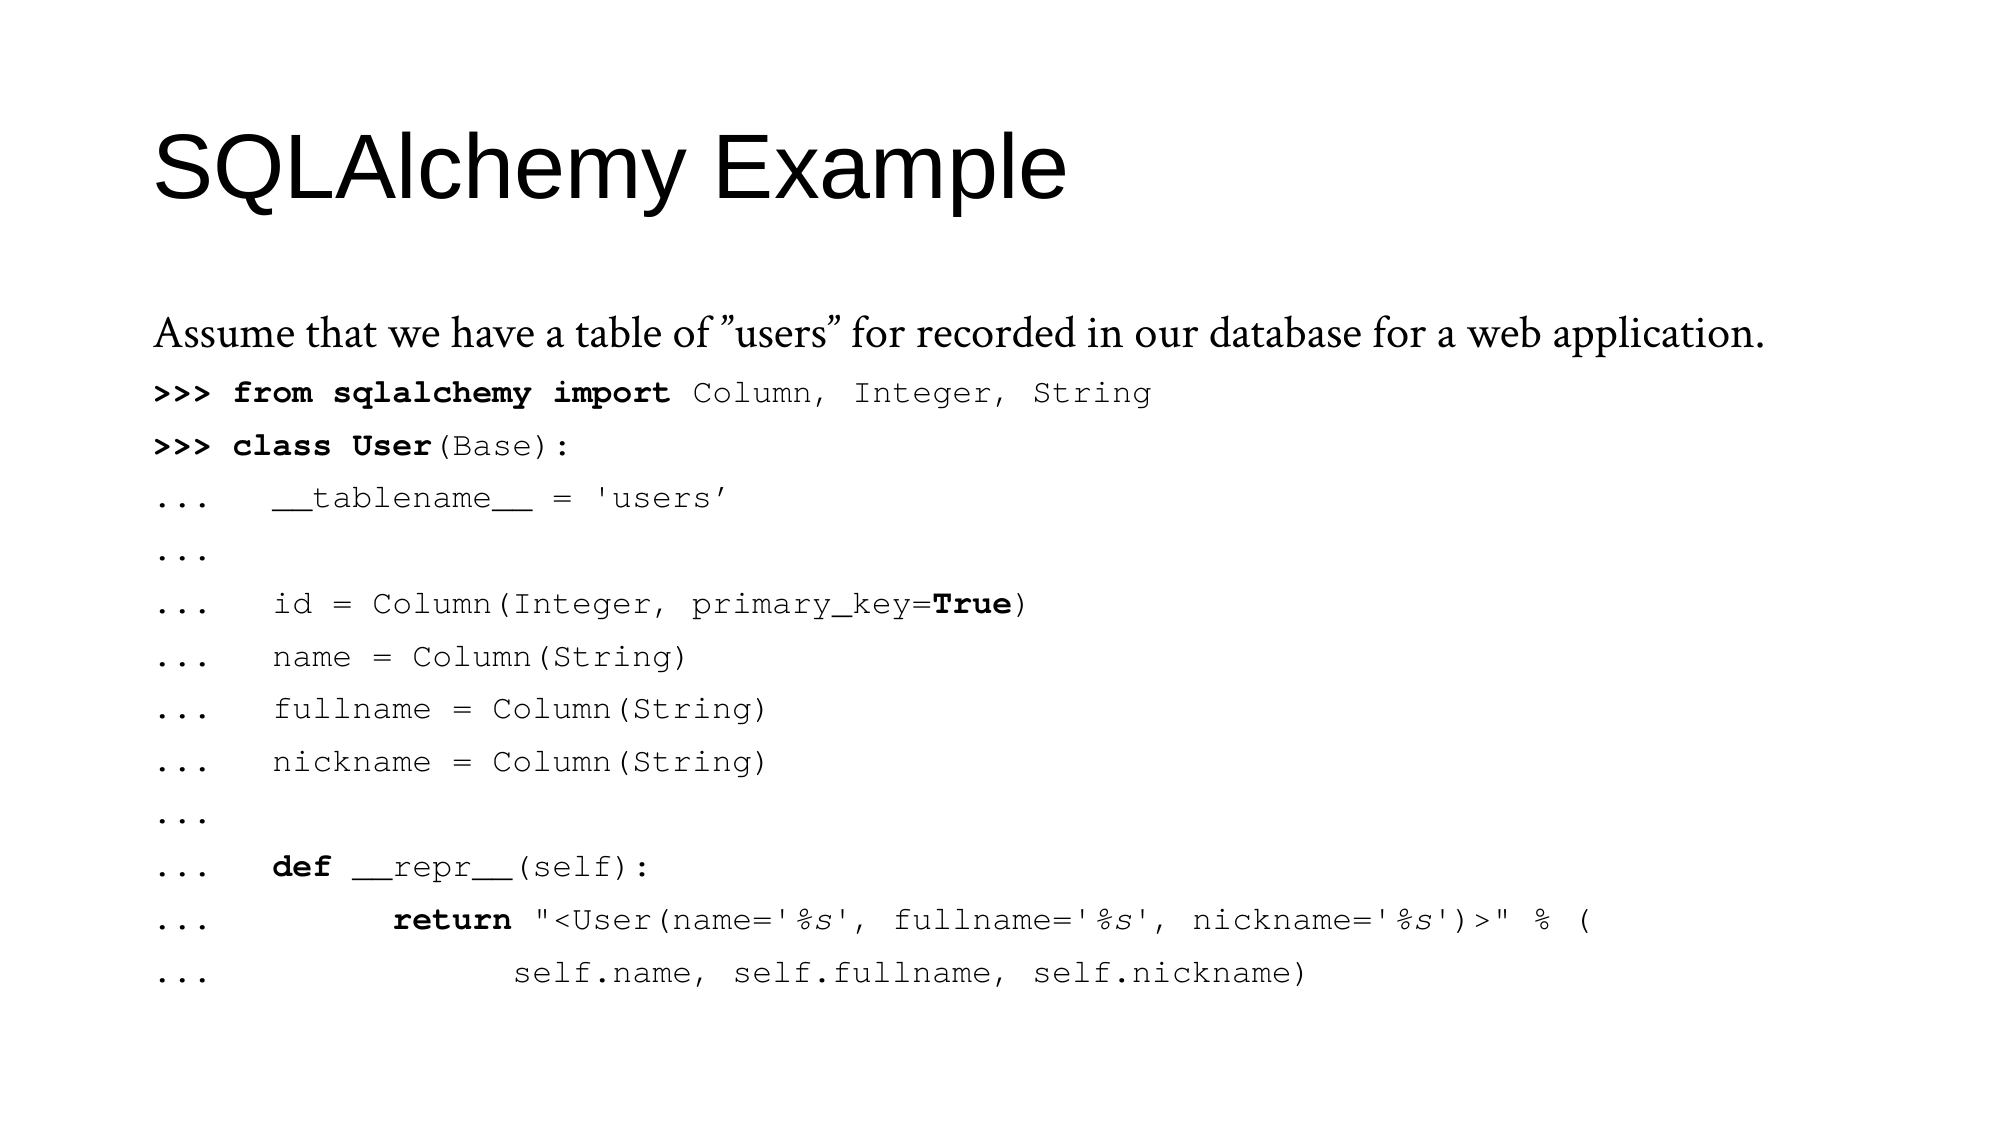

# SQLAlchemy Example
Assume that we have a table of ”users” for recorded in our database for a web application.
>>> from sqlalchemy import Column, Integer, String
>>> class User(Base):
... 	__tablename__ = 'users’
...
... 	id = Column(Integer, primary_key=True)
... 	name = Column(String)
... 	fullname = Column(String)
... 	nickname = Column(String)
...
... 	def __repr__(self):
... 		return "<User(name='%s', fullname='%s', nickname='%s')>" % (
... 			self.name, self.fullname, self.nickname)